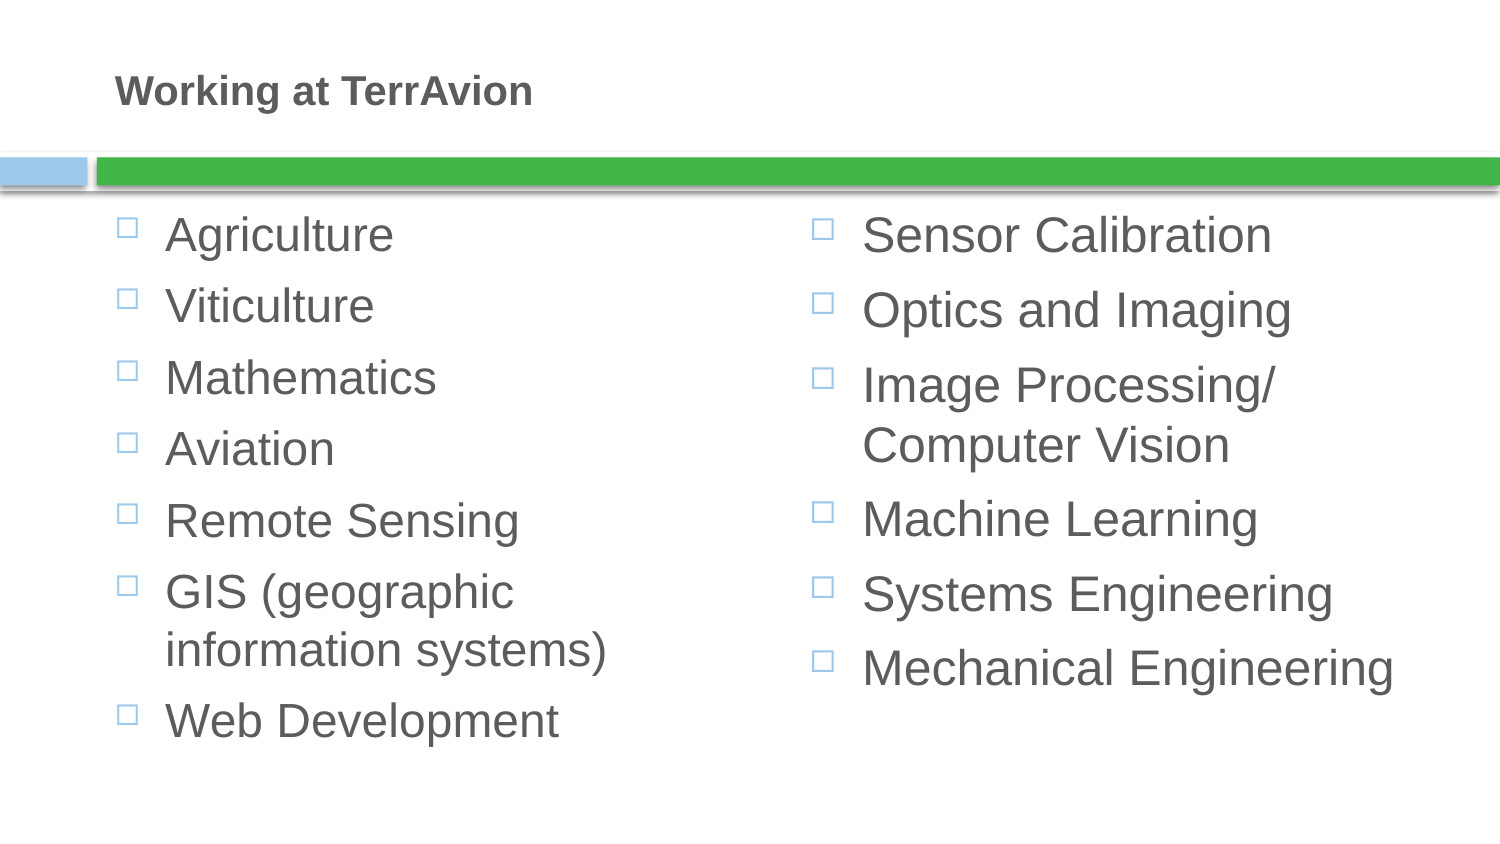

# Working at TerrAvion
Agriculture
Viticulture
Mathematics
Aviation
Remote Sensing
GIS (geographic information systems)
Web Development

Sensor Calibration
Optics and Imaging
Image Processing/ Computer Vision
Machine Learning
Systems Engineering
Mechanical Engineering